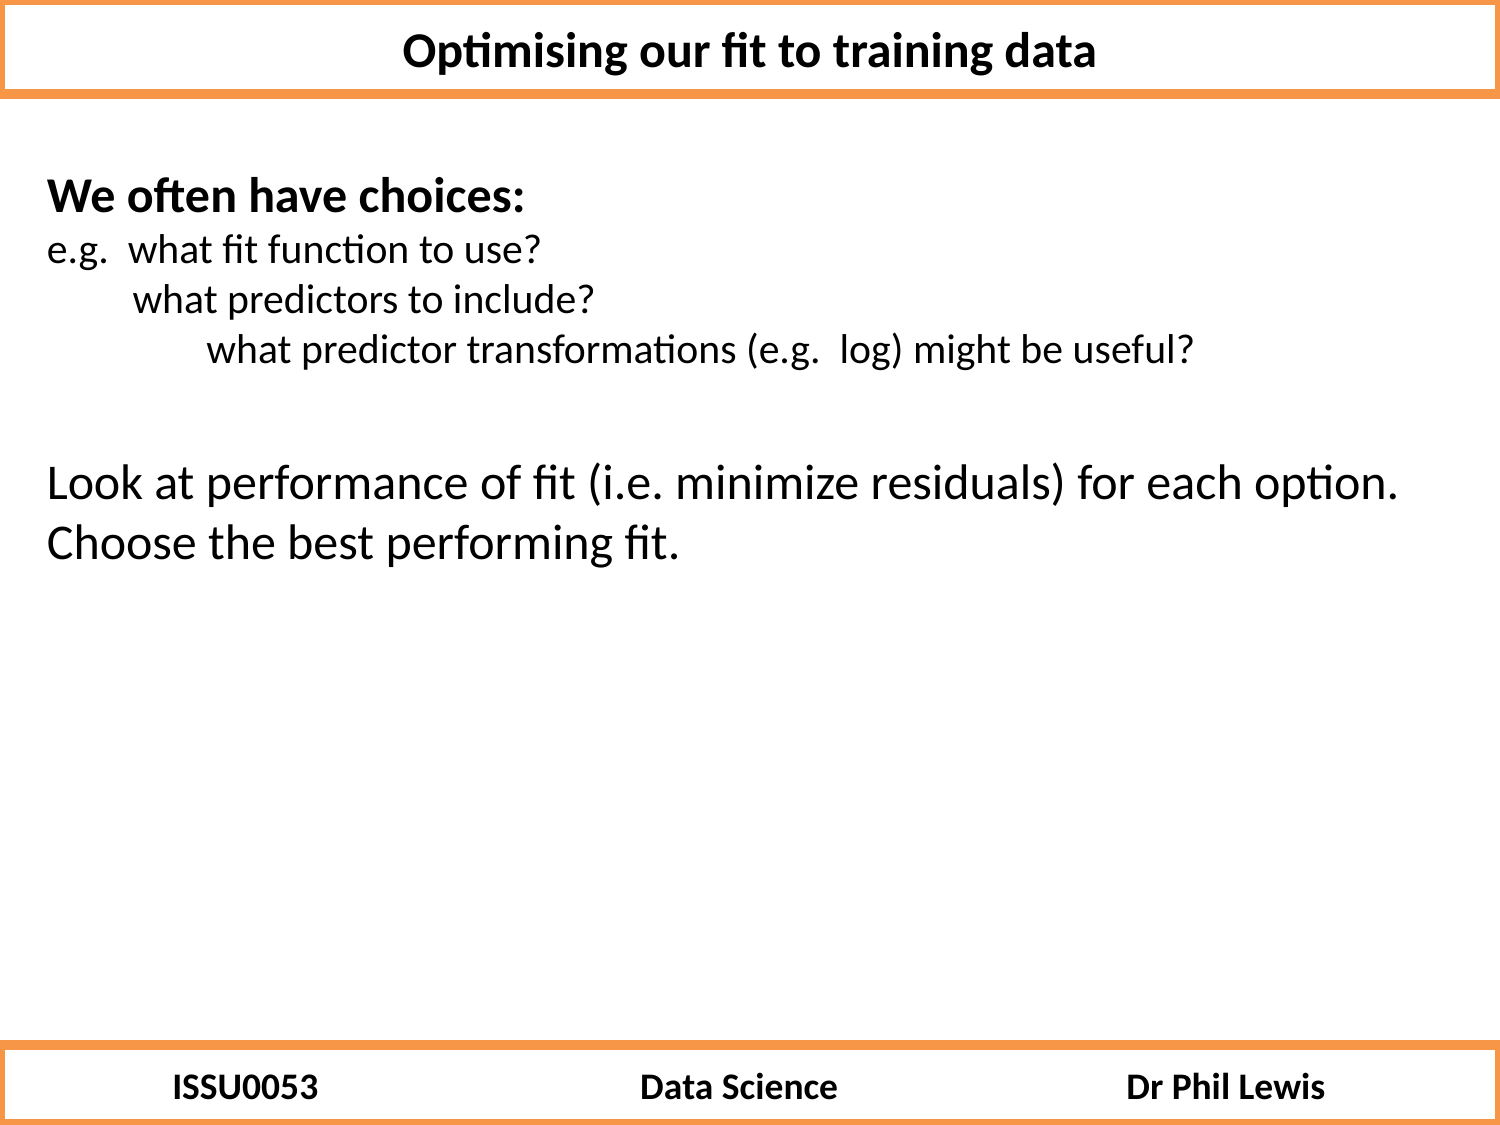

Optimising our fit to training data
We often have choices:
e.g.  what fit function to use?
         what predictors to include?
	 what predictor transformations (e.g.  log) might be useful?
Look at performance of fit (i.e. minimize residuals) for each option.
Choose the best performing fit.
ISSU0053                                      Data Science                                  Dr Phil Lewis